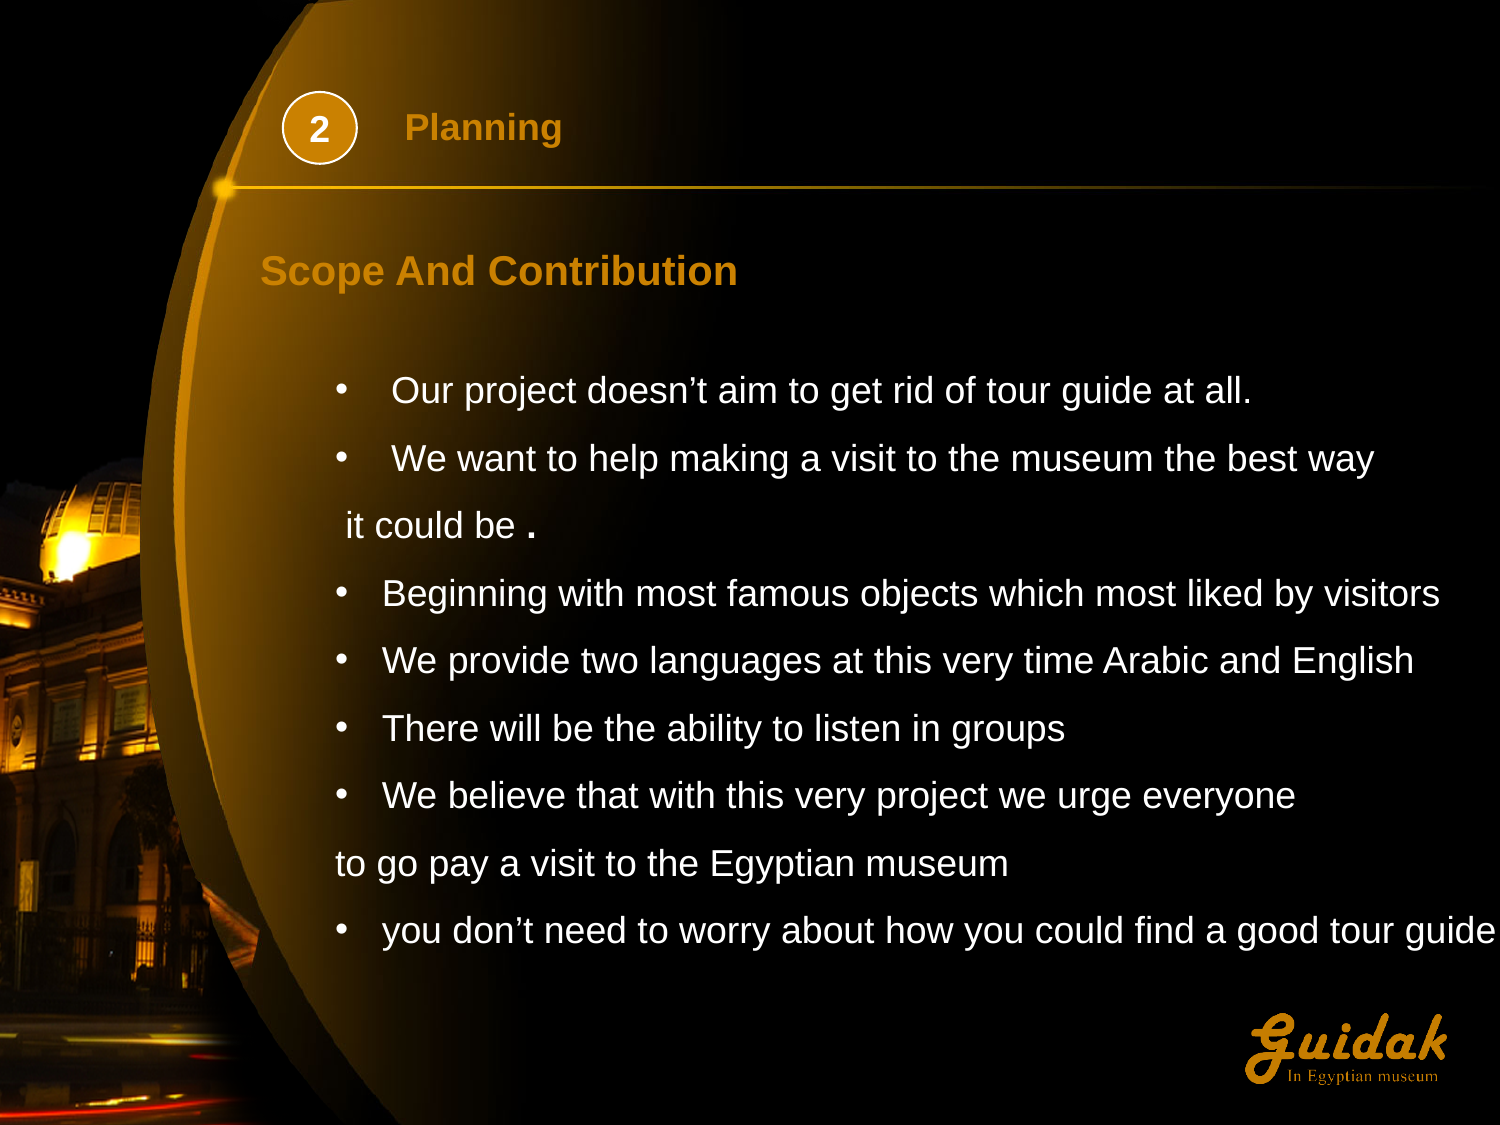

2
Planning
Scope And Contribution

Our project doesn’t aim to get rid of tour guide at all.
We want to help making a visit to the museum the best way
 it could be .
Beginning with most famous objects which most liked by visitors
We provide two languages at this very time Arabic and English.
There will be the ability to listen in groups
We believe that with this very project we urge everyone
to go pay a visit to the Egyptian museum
you don’t need to worry about how you could find a good tour guide